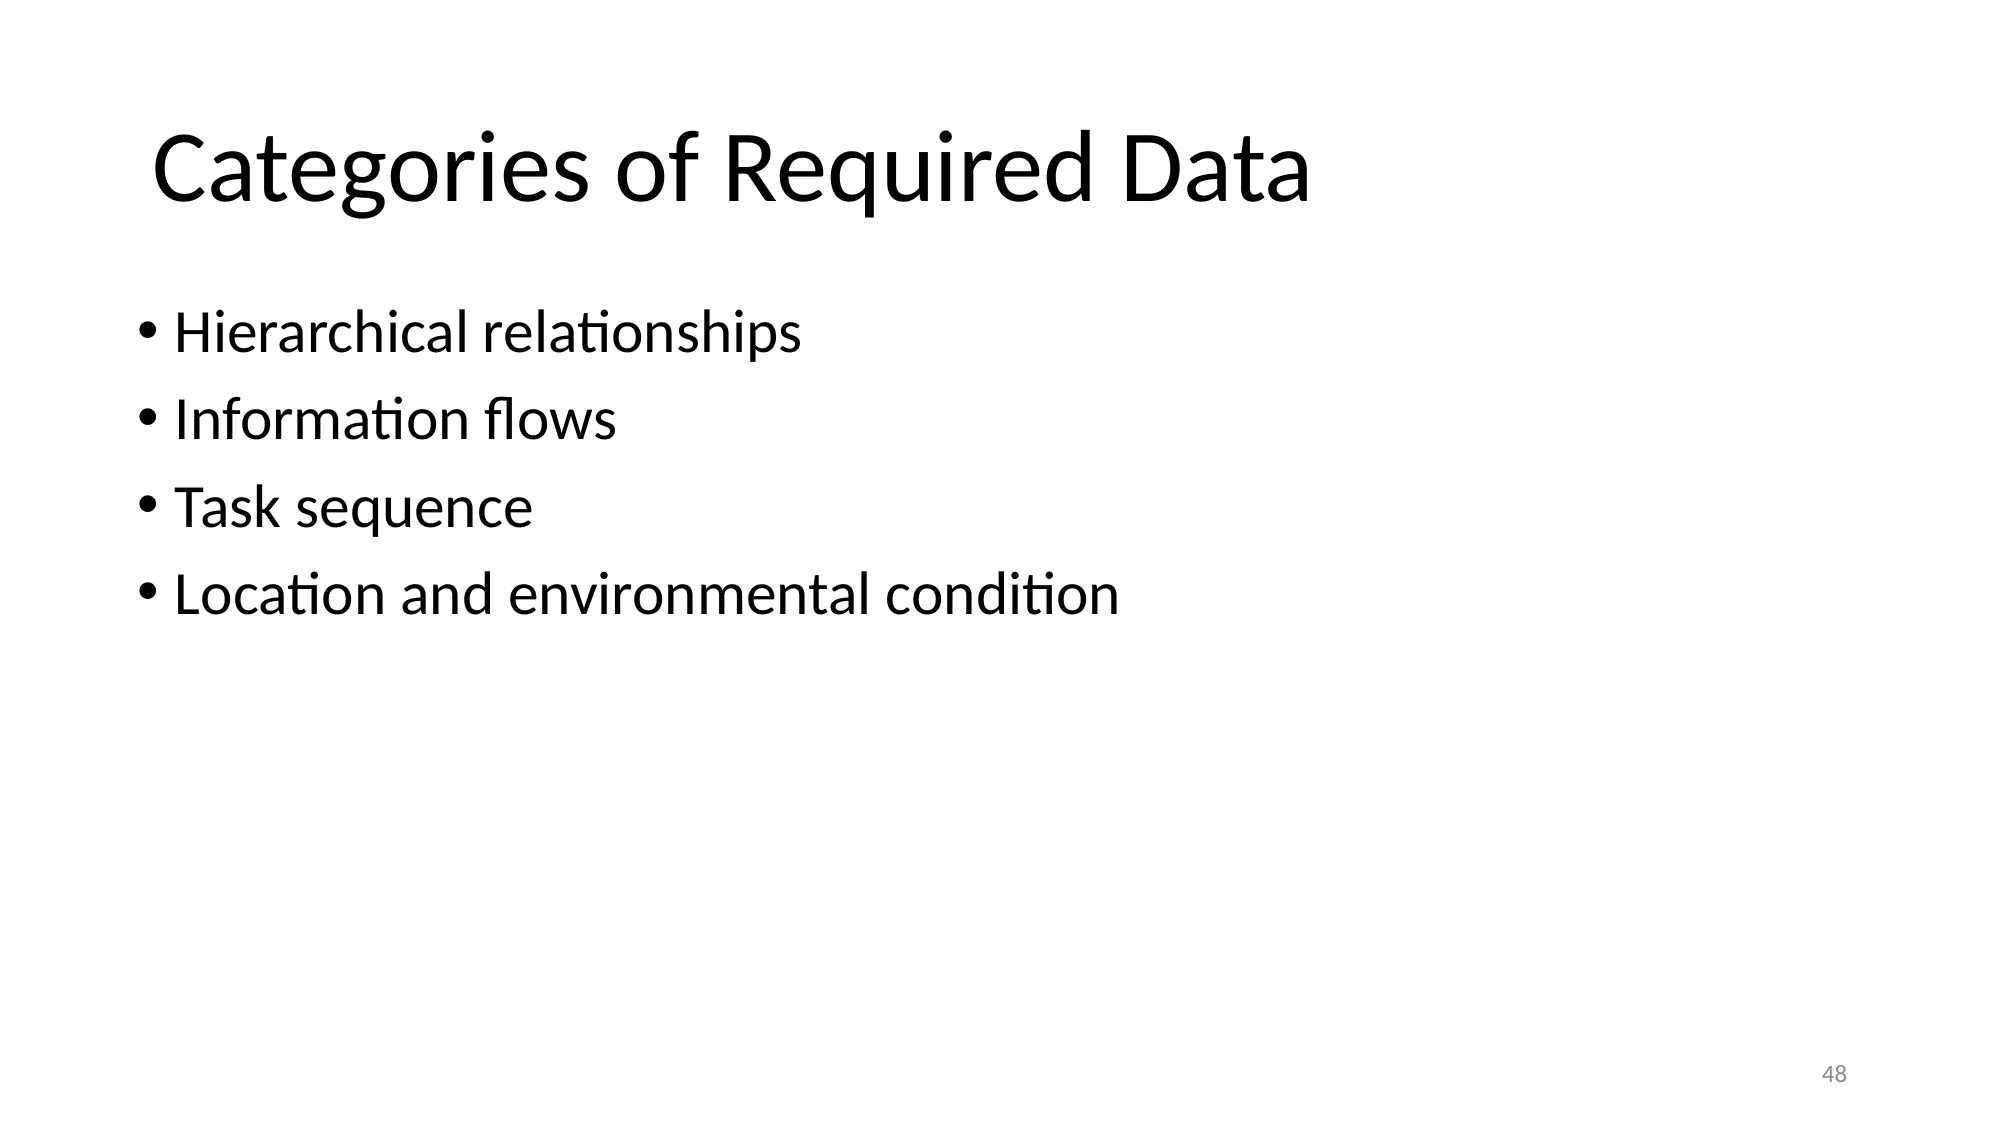

# Categories of Required Data
Hierarchical relationships
Information flows
Task sequence
Location and environmental condition
48